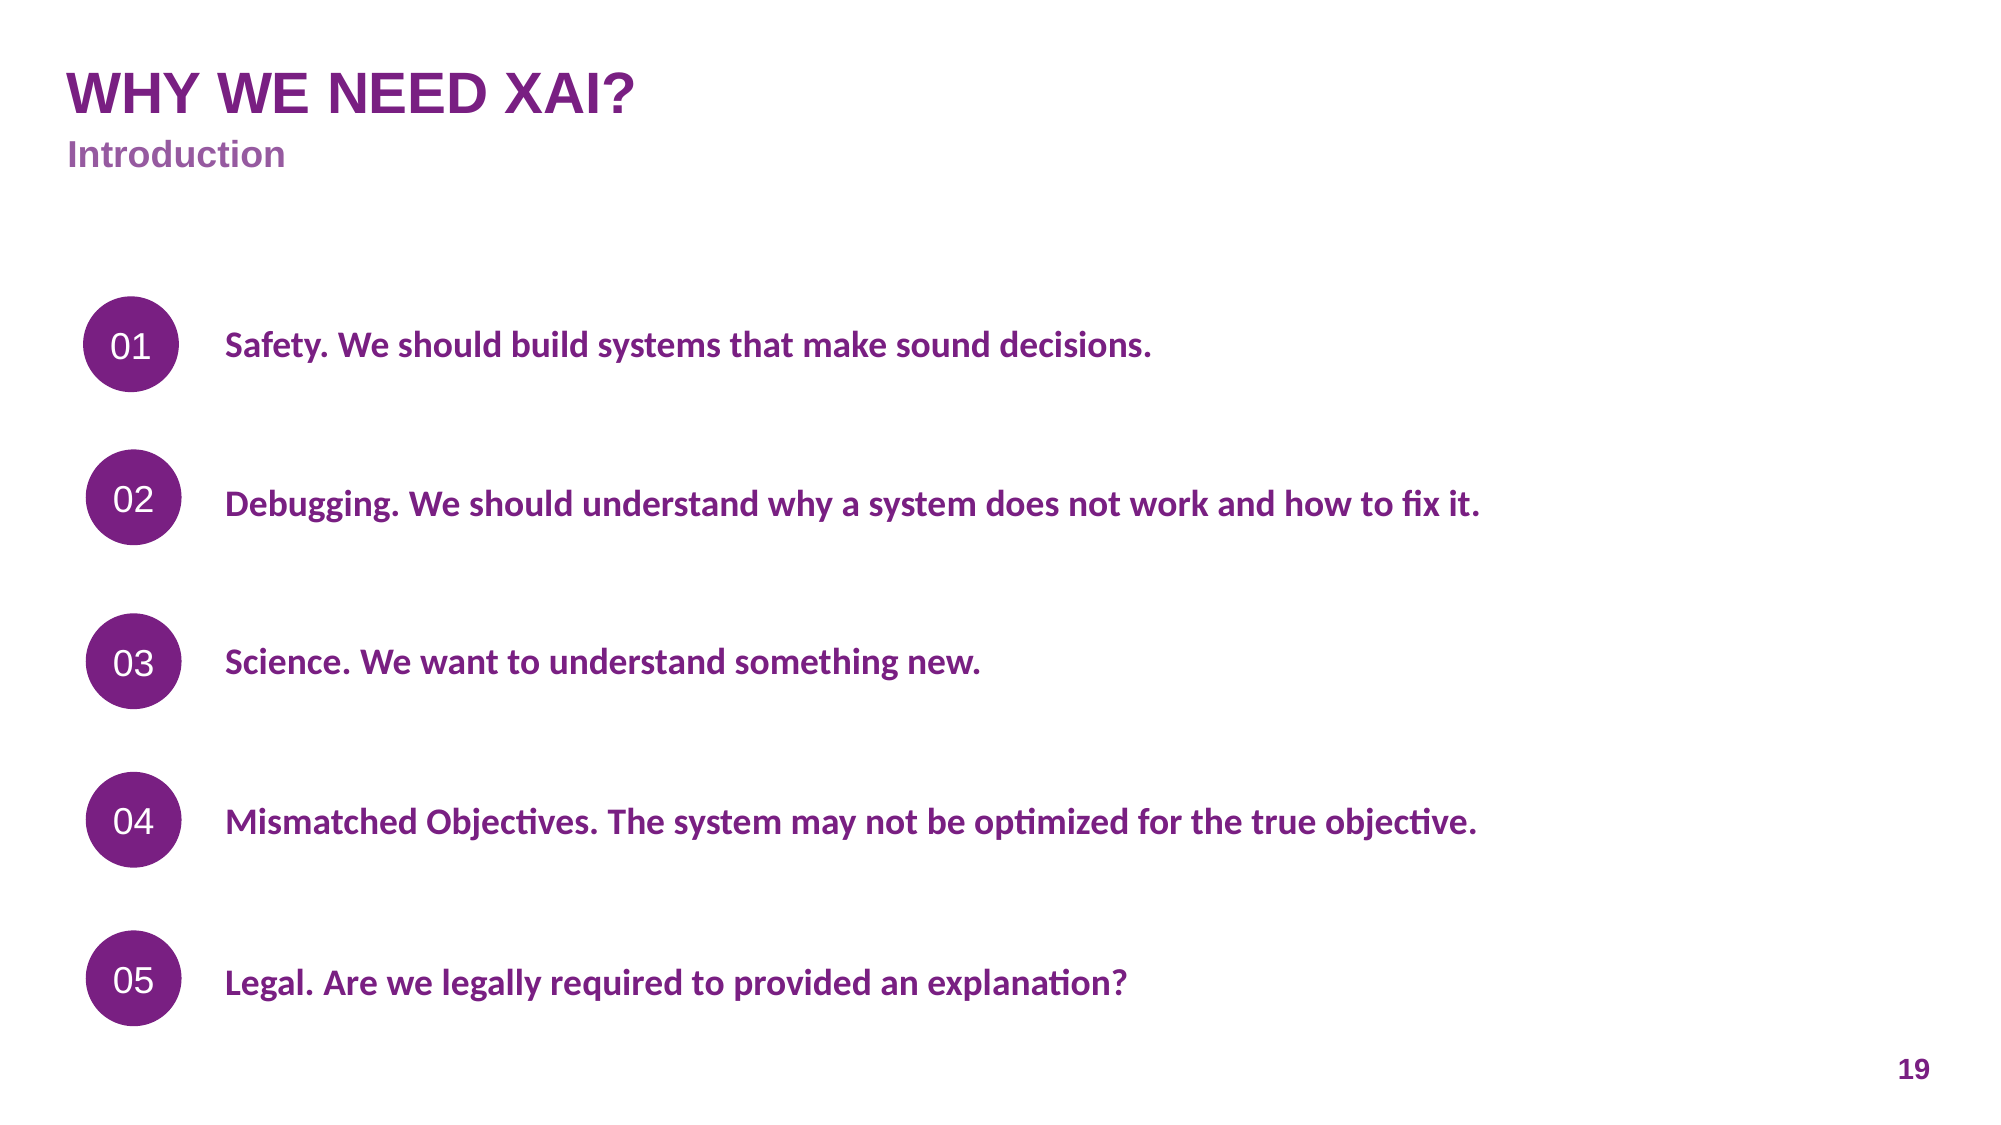

# Why we need XAI?
Introduction
01
Safety. We should build systems that make sound decisions.
02
Debugging. We should understand why a system does not work and how to fix it.
03
Science. We want to understand something new.
04
Mismatched Objectives. The system may not be optimized for the true objective.
05
Legal. Are we legally required to provided an explanation?
19